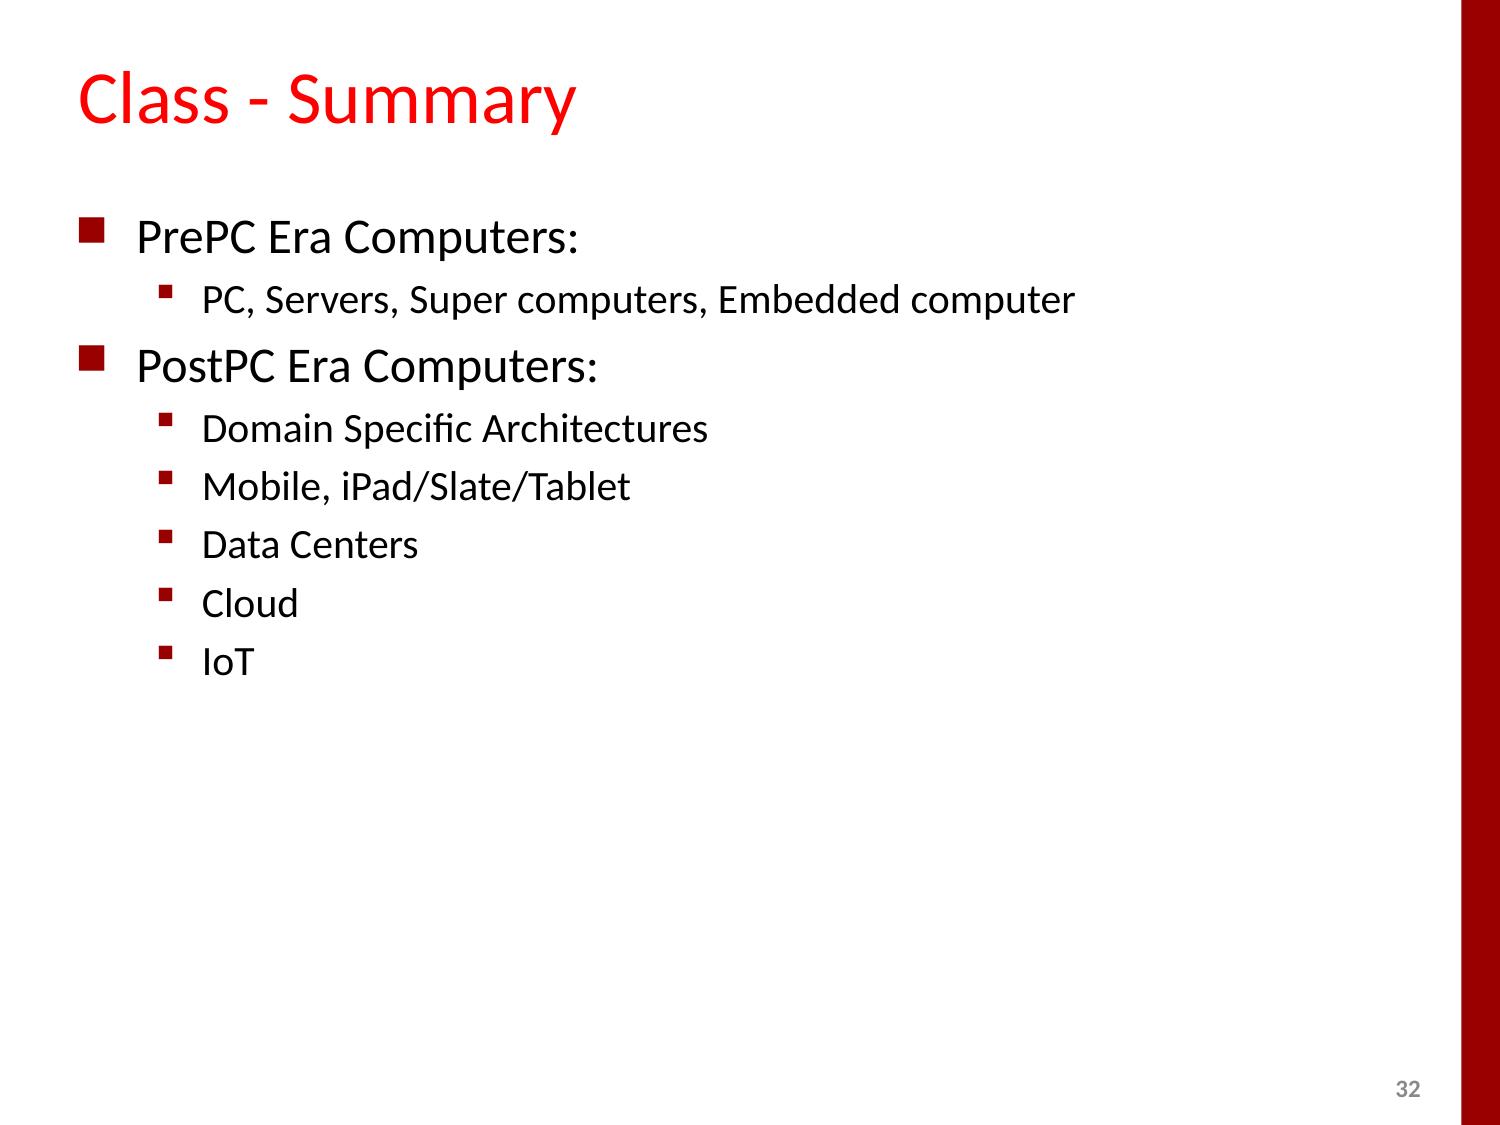

# Class - Summary
PrePC Era Computers:
PC, Servers, Super computers, Embedded computer
PostPC Era Computers:
Domain Specific Architectures
Mobile, iPad/Slate/Tablet
Data Centers
Cloud
IoT